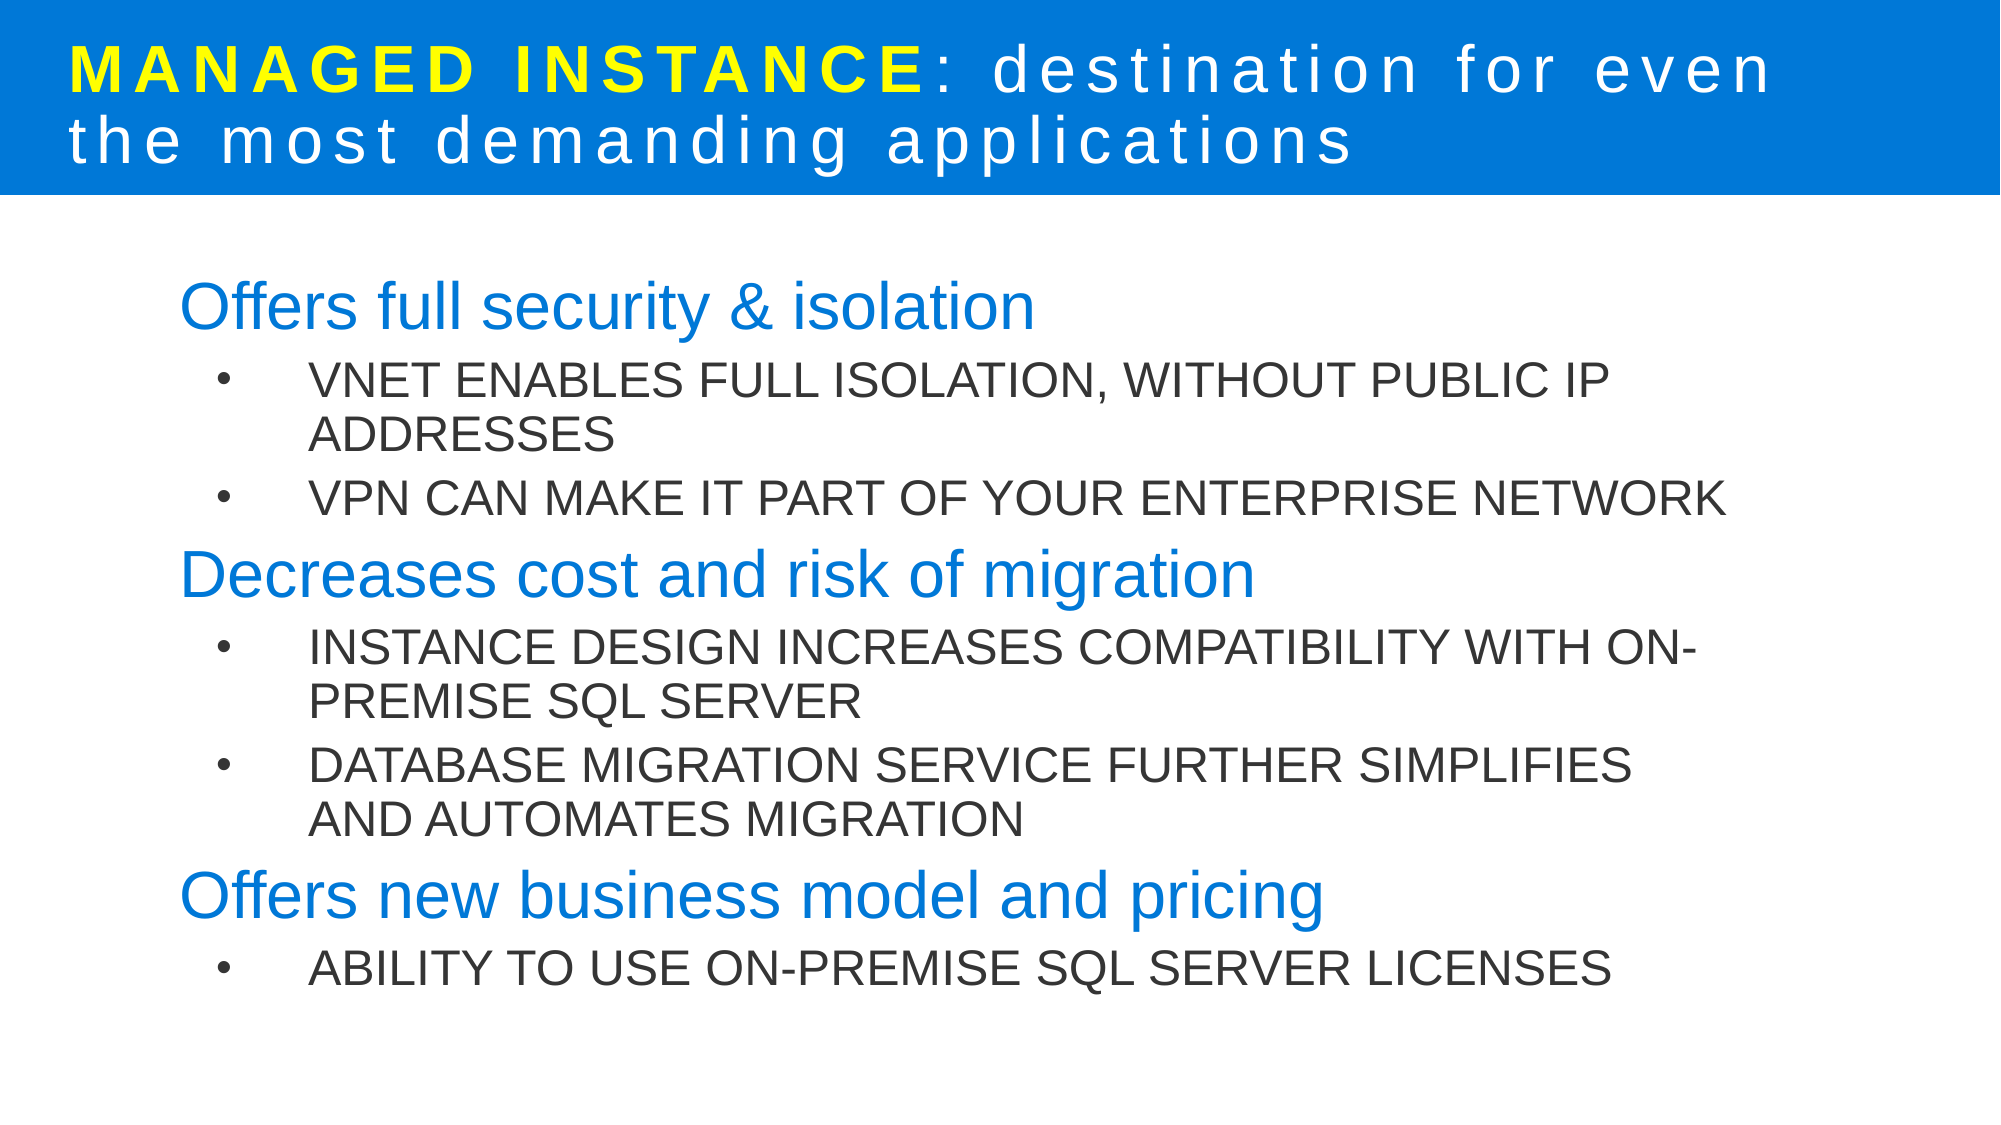

# Managed Instance: destination for even the most demanding applications
Offers full security & isolation
VNET enables full isolation, without public IP addresses
VPN can make it part of your enterprise network
Decreases cost and risk of migration
Instance design increases compatibility with on-premise SQL Server
Database Migration Service further simplifies and automates migration
Offers new business model and pricing
Ability to use on-premise sql server licenses